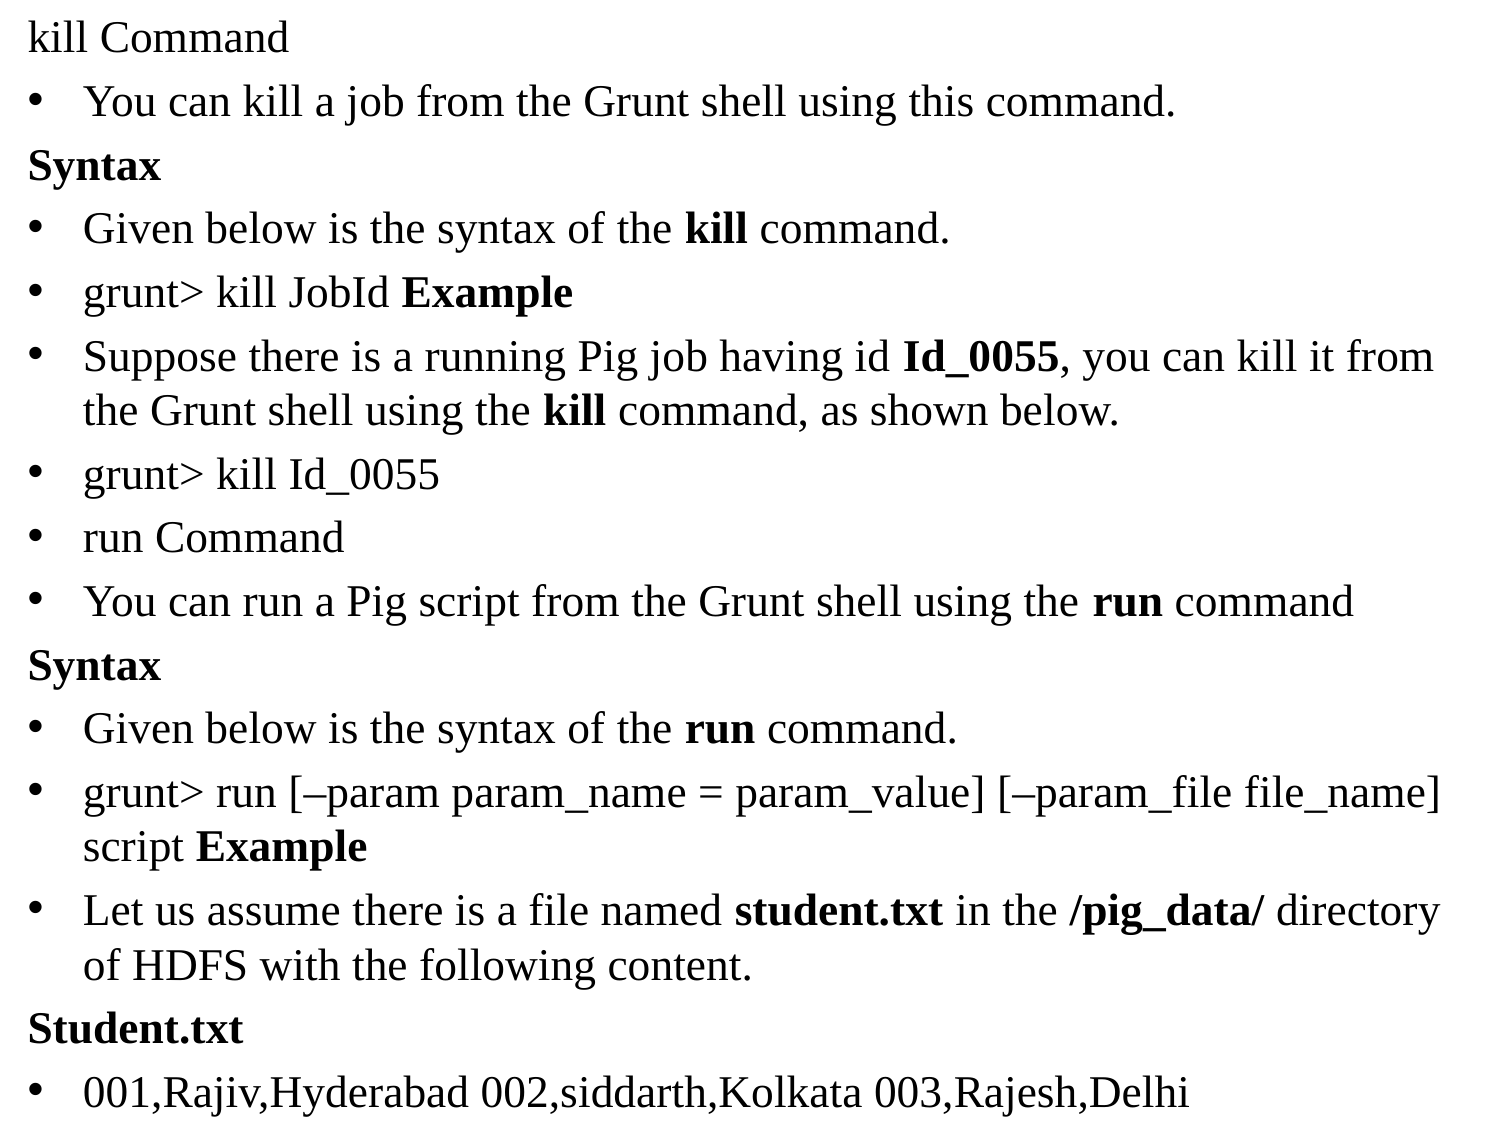

kill Command
You can kill a job from the Grunt shell using this command.
Syntax
Given below is the syntax of the kill command.
grunt> kill JobId Example
Suppose there is a running Pig job having id Id_0055, you can kill it from the Grunt shell using the kill command, as shown below.
grunt> kill Id_0055
run Command
You can run a Pig script from the Grunt shell using the run command
Syntax
Given below is the syntax of the run command.
grunt> run [–param param_name = param_value] [–param_file file_name] script Example
Let us assume there is a file named student.txt in the /pig_data/ directory of HDFS with the following content.
Student.txt
001,Rajiv,Hyderabad 002,siddarth,Kolkata 003,Rajesh,Delhi